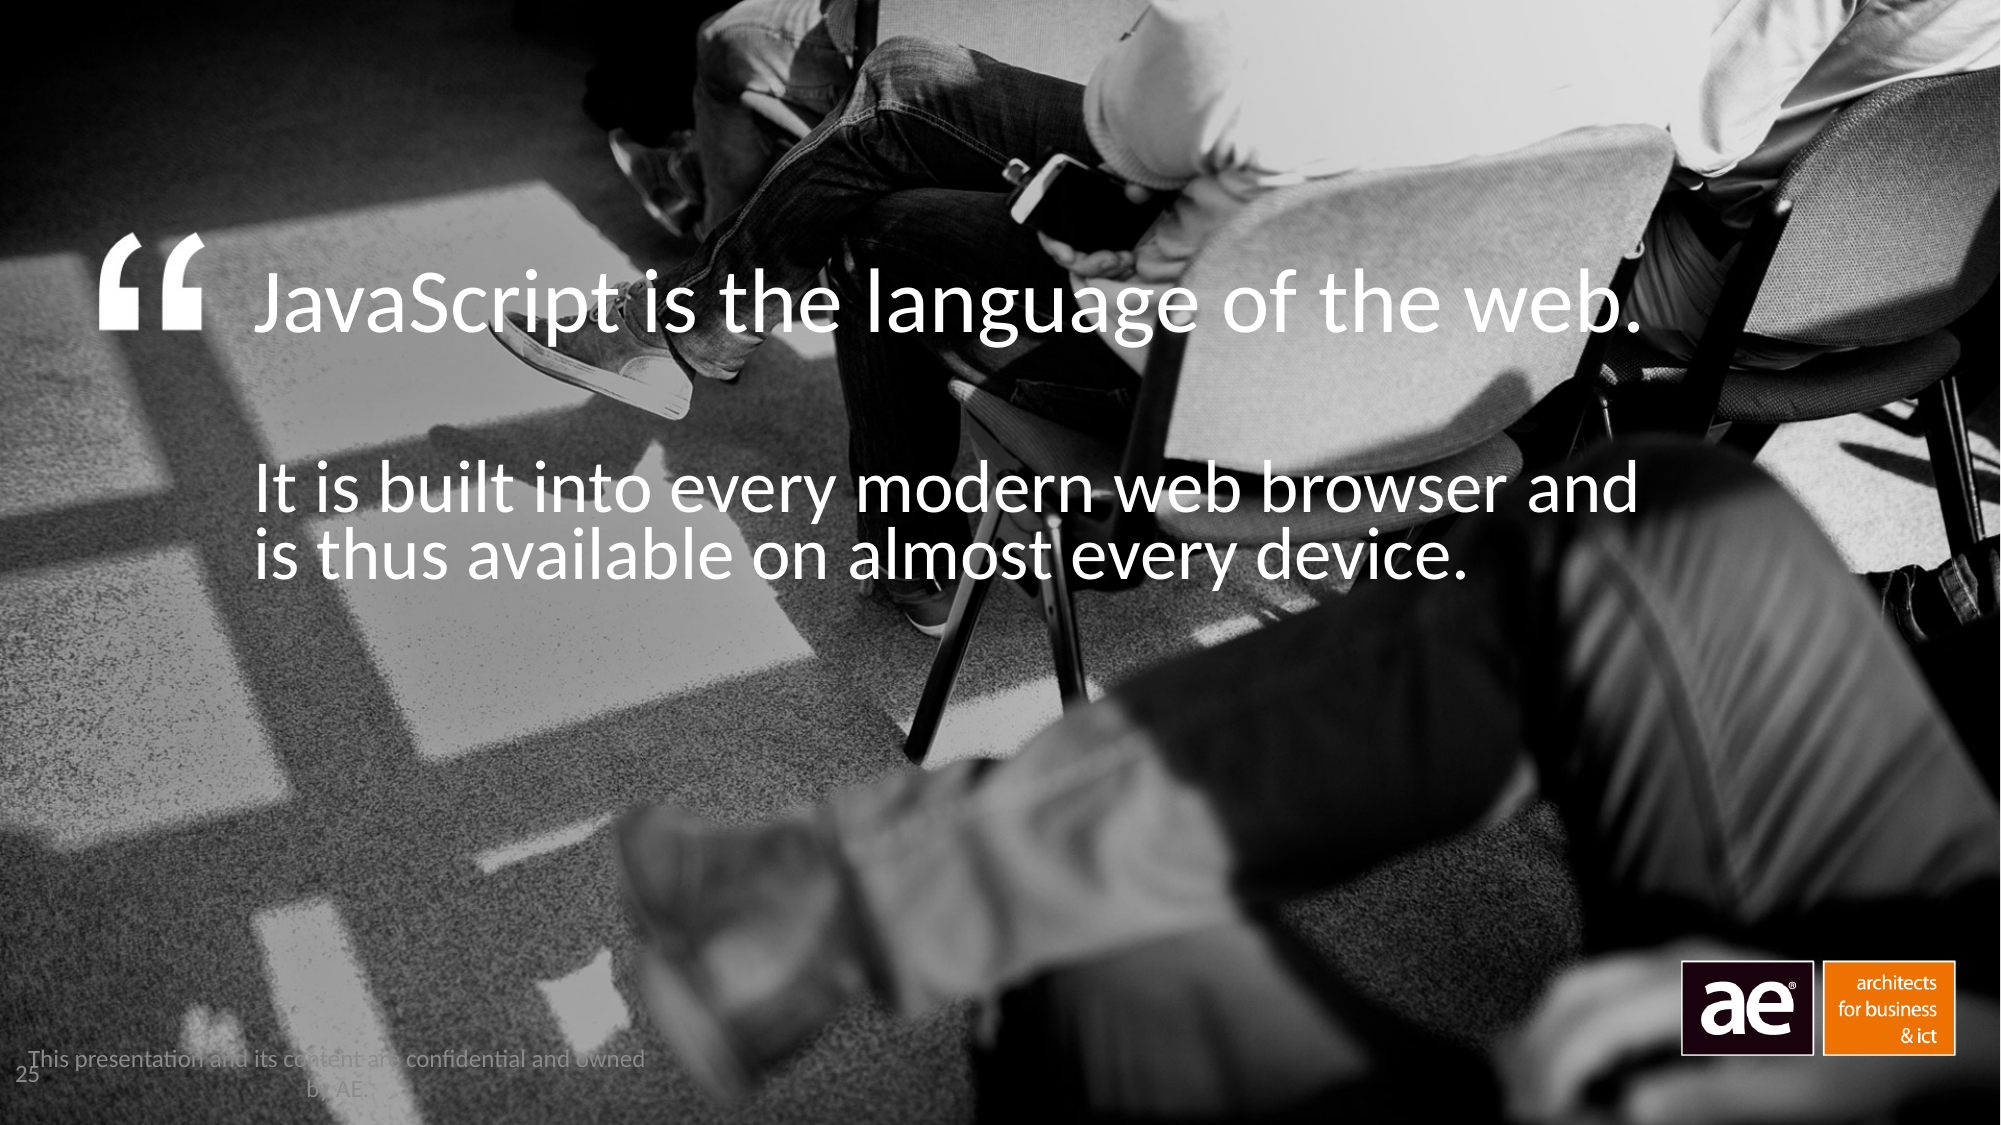

JavaScript is the language of the web.

It is built into every modern web browser and is thus available on almost every device.
This presentation and its content are confidential and owned by AE.
25